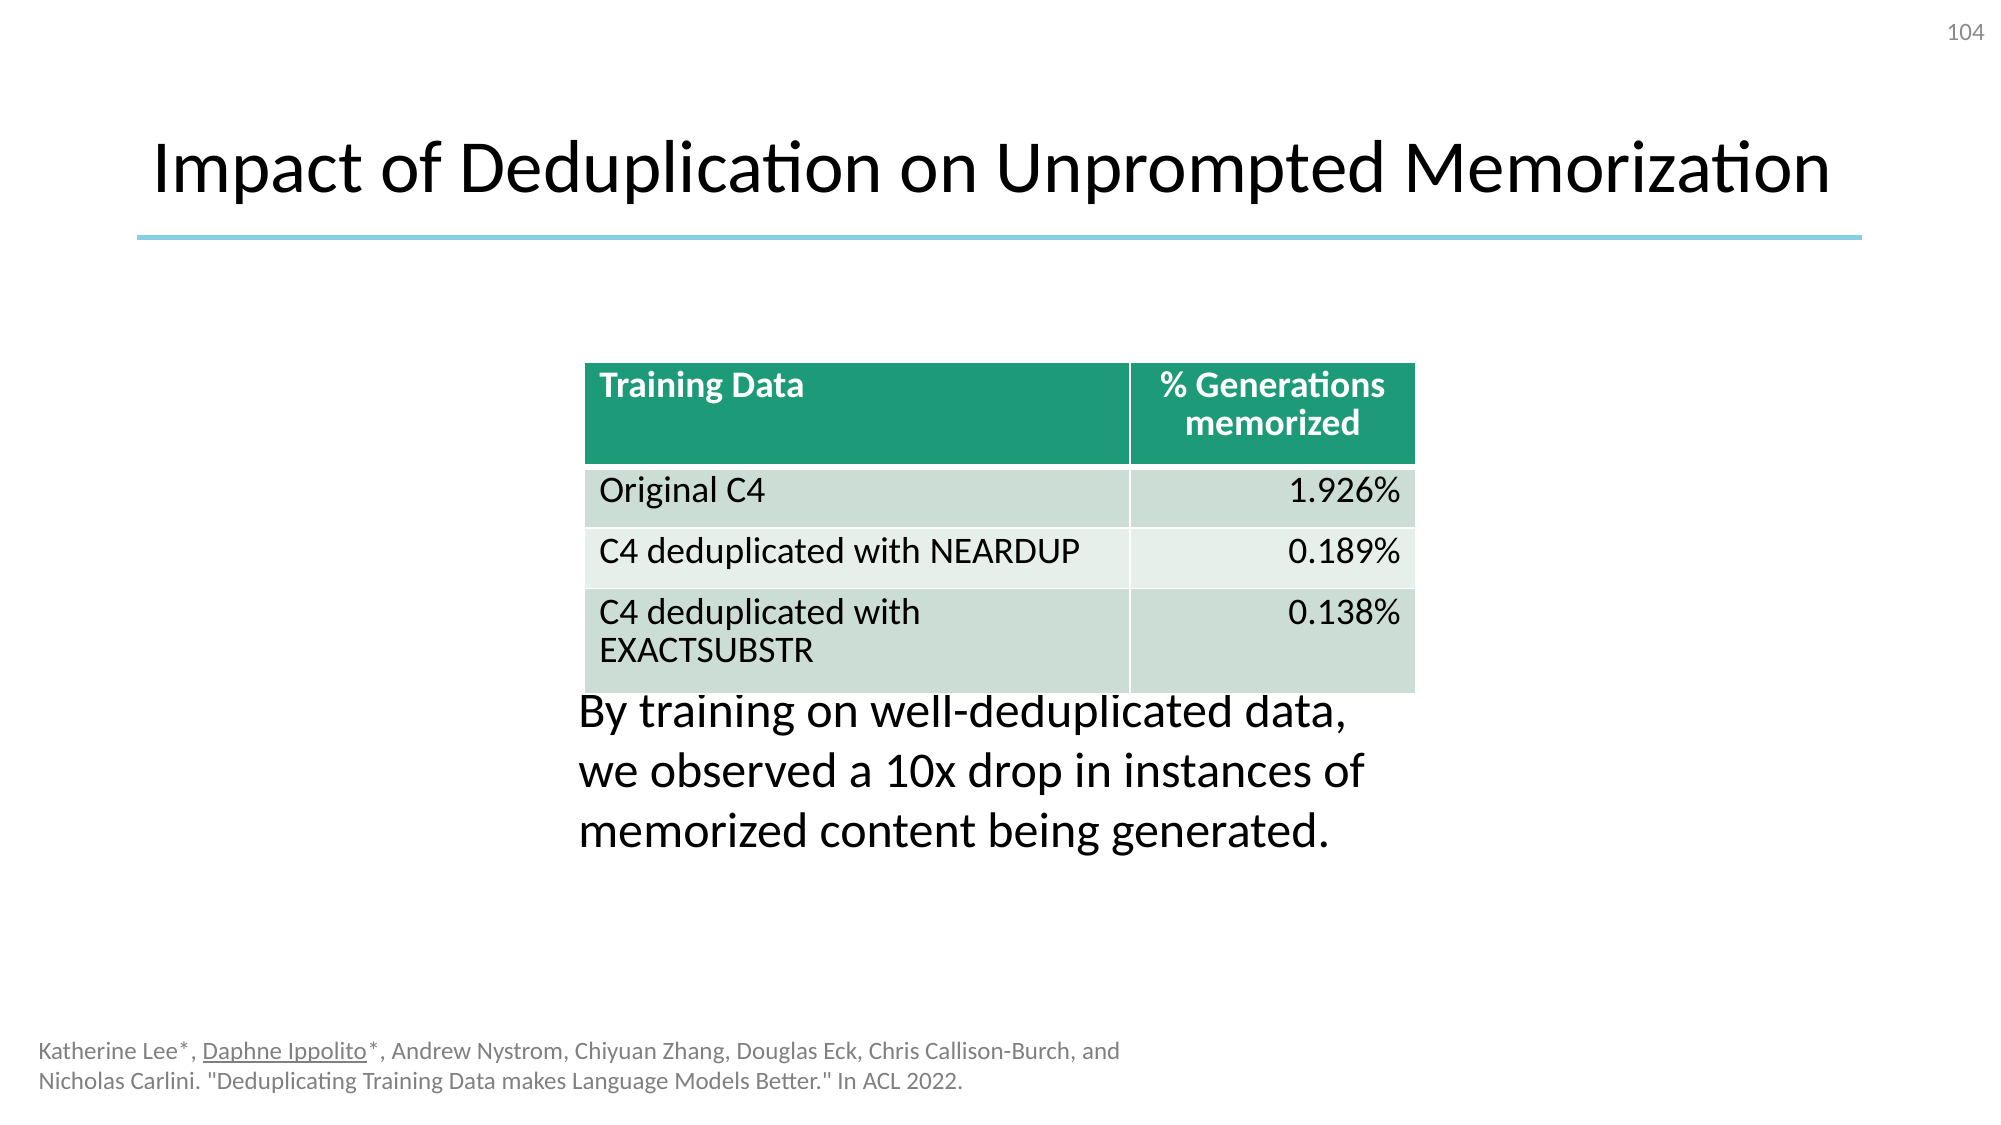

104
# Impact of Deduplication on Unprompted Memorization

| Training Data | % Generations memorized |
| --- | --- |
| Original C4 | 1.926% |
| C4 deduplicated with NearDup | 0.189% |
| C4 deduplicated with ExactSubstr | 0.138% |
By training on well-deduplicated data, we observed a 10x drop in instances of memorized content being generated.
Katherine Lee*, Daphne Ippolito*, Andrew Nystrom, Chiyuan Zhang, Douglas Eck, Chris Callison-Burch, and Nicholas Carlini. "Deduplicating Training Data makes Language Models Better." In ACL 2022.